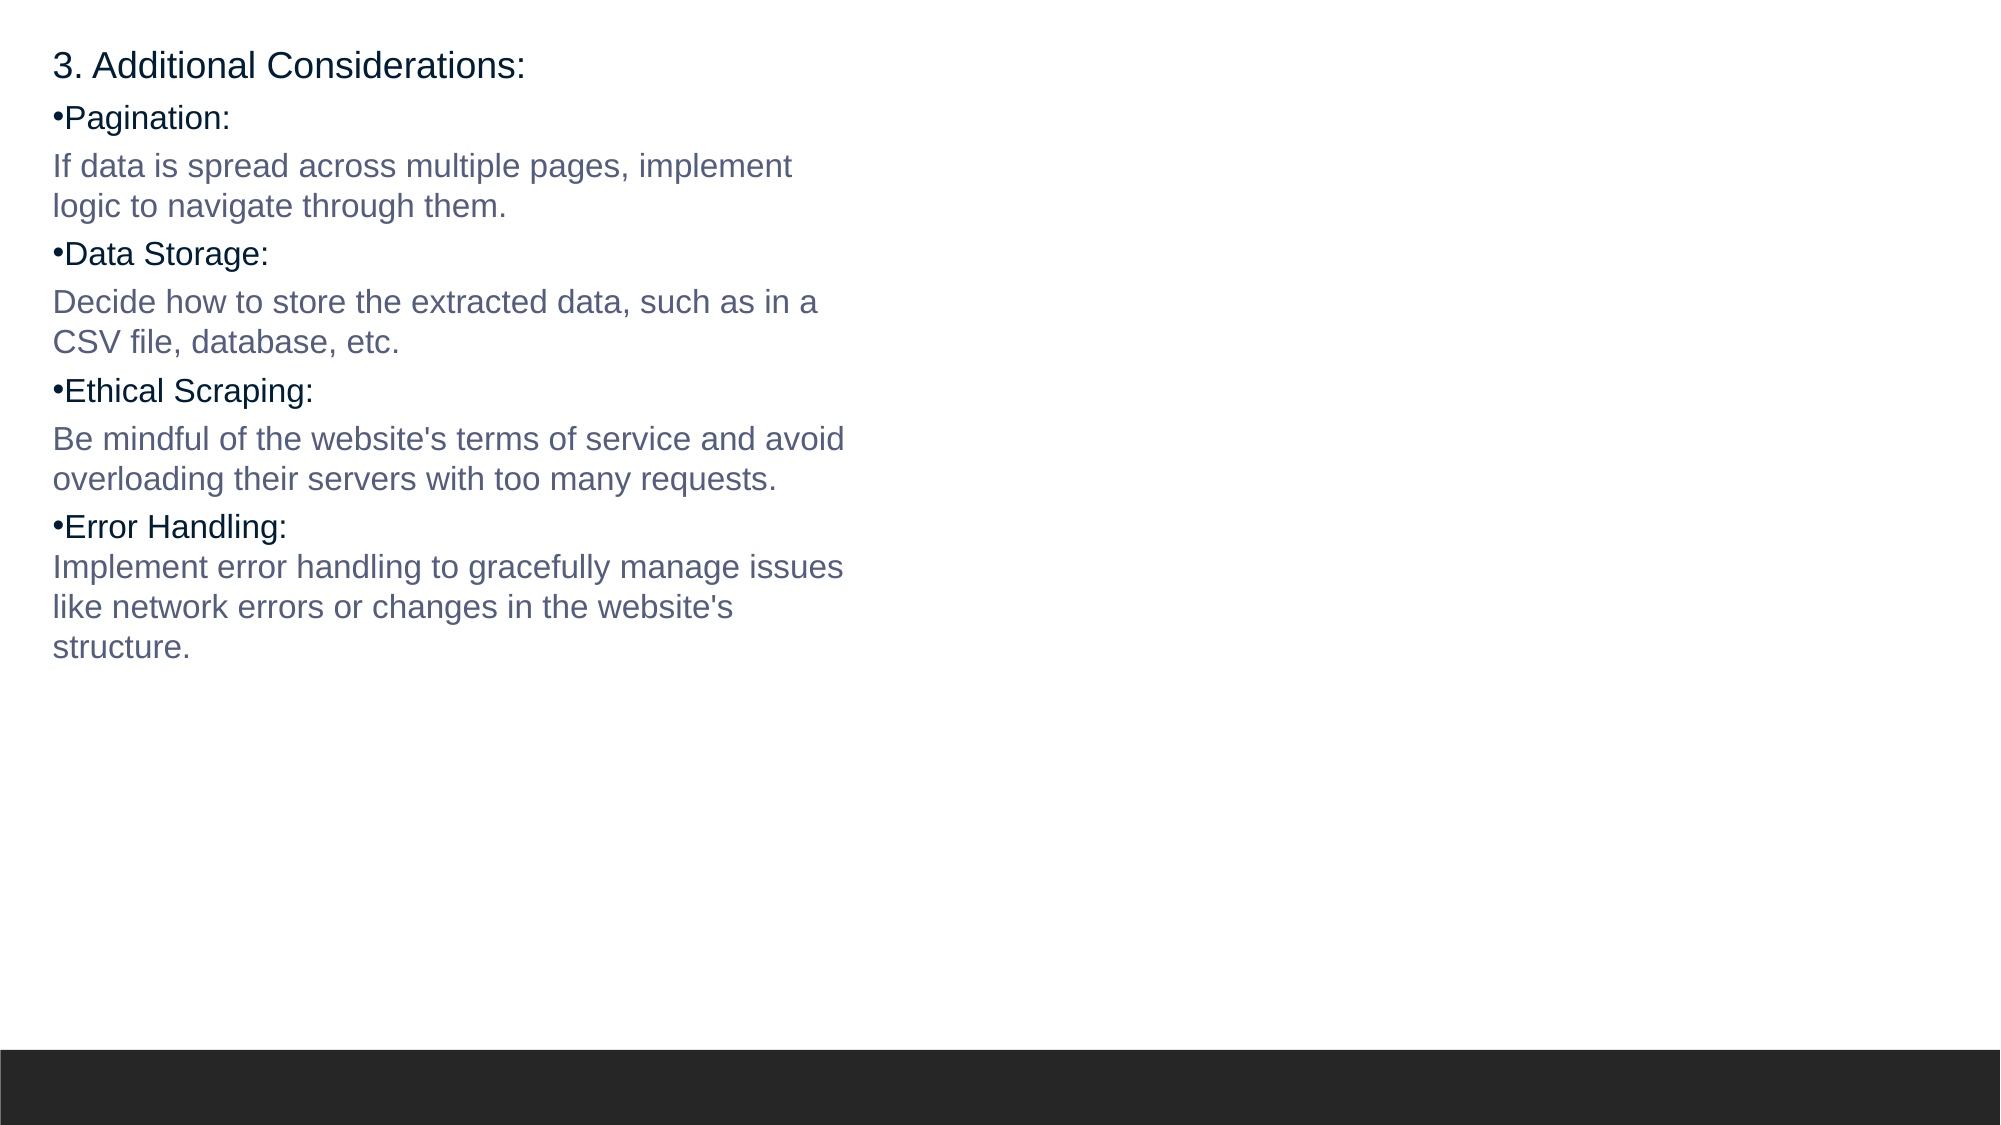

3. Additional Considerations:
Pagination:
If data is spread across multiple pages, implement logic to navigate through them.
Data Storage:
Decide how to store the extracted data, such as in a CSV file, database, etc.
Ethical Scraping:
Be mindful of the website's terms of service and avoid overloading their servers with too many requests.
Error Handling:
Implement error handling to gracefully manage issues like network errors or changes in the website's structure.